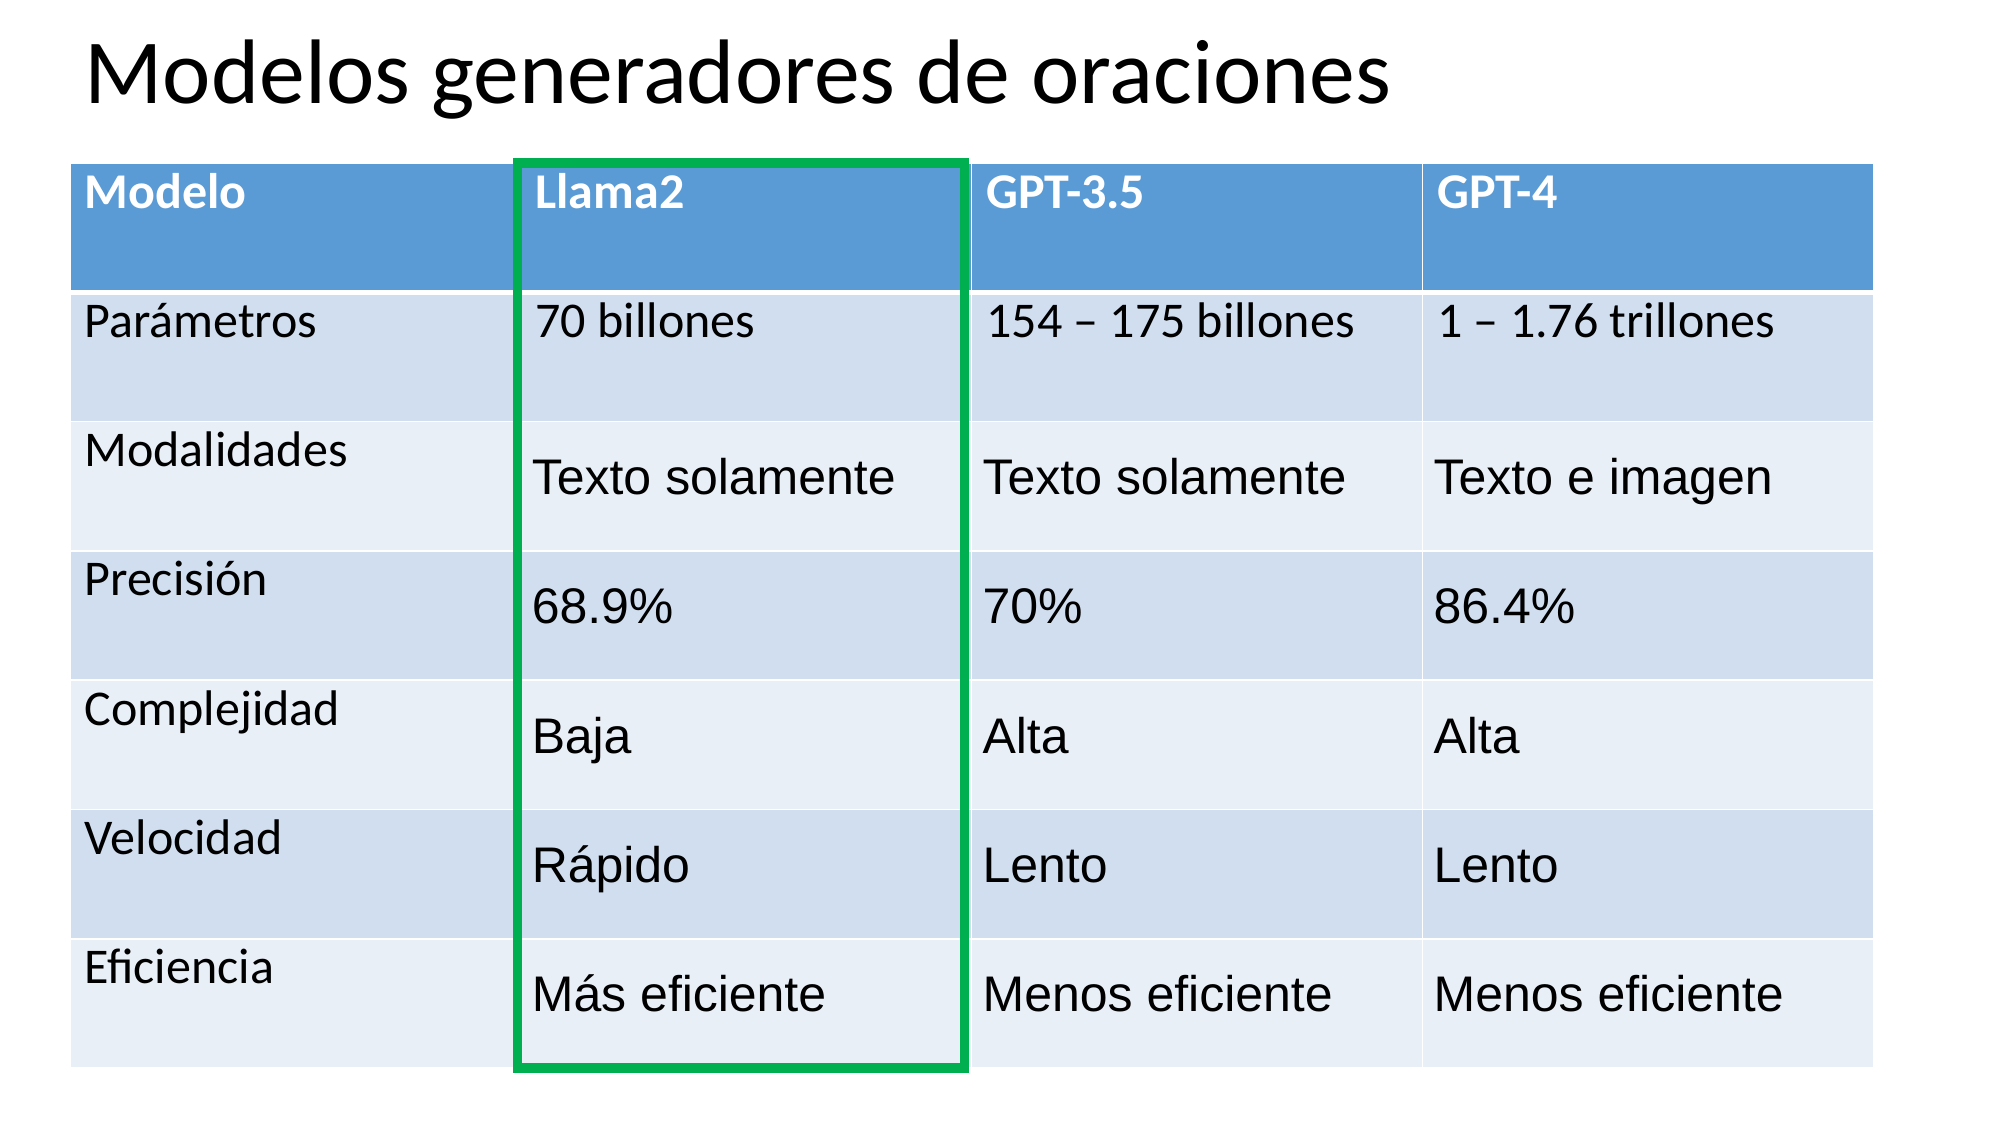

Modelos generadores de oraciones

| Modelo | Llama2 | GPT-3.5 | GPT-4 |
| --- | --- | --- | --- |
| Parámetros | 70 billones | 154 – 175 billones | 1 – 1.76 trillones |
| Modalidades | Texto solamente | Texto solamente | Texto e imagen |
| Precisión | 68.9% | 70% | 86.4% |
| Complejidad | Baja | Alta | Alta |
| Velocidad | Rápido | Lento | Lento |
| Eficiencia | Más eficiente | Menos eficiente | Menos eficiente |